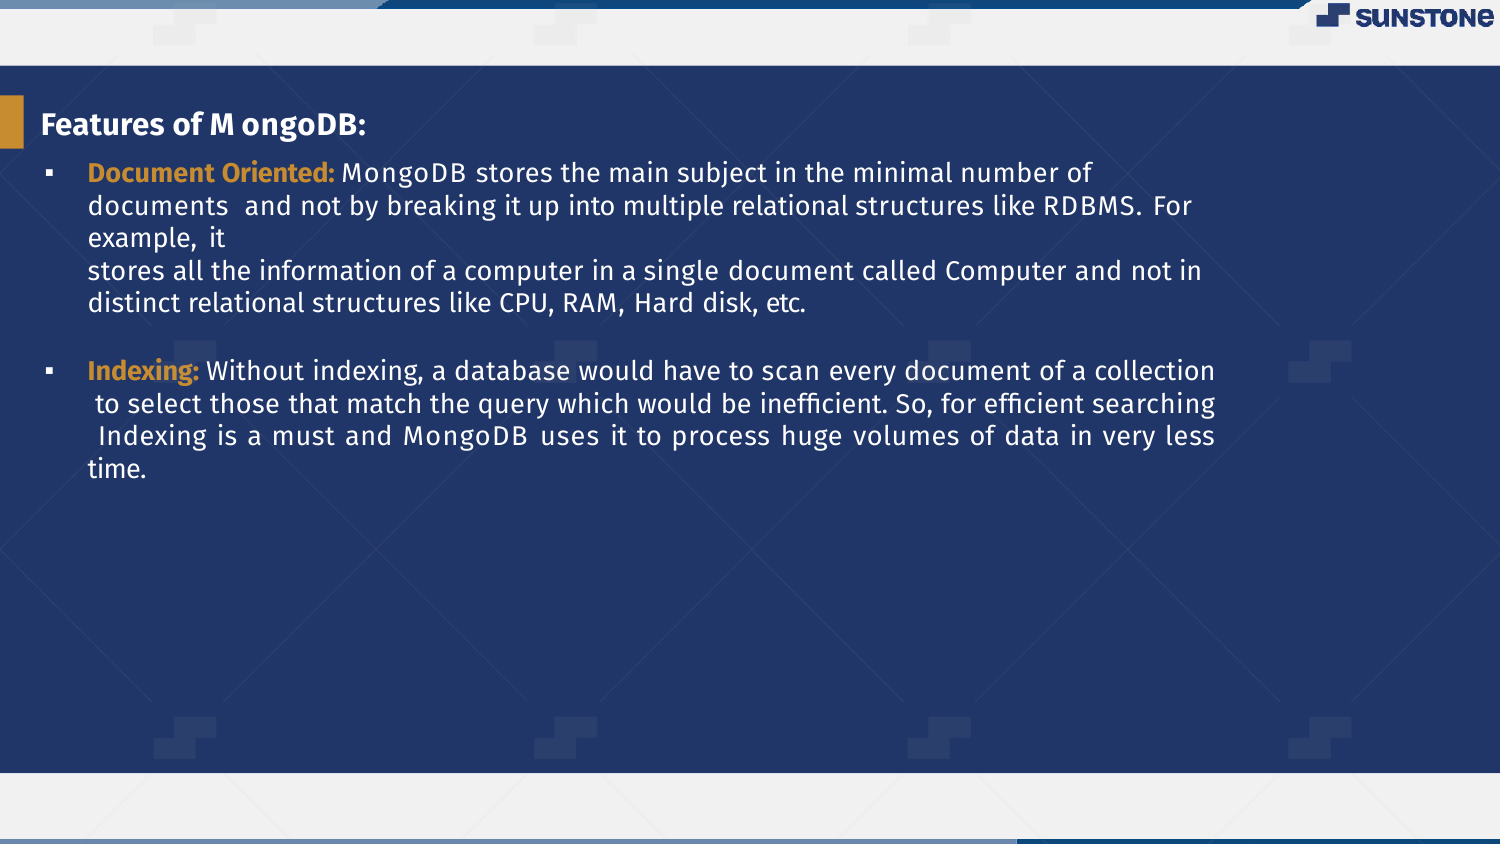

# Features of M ongoDB:
Document Oriented: MongoDB stores the main subject in the minimal number of documents  and not by breaking it up into multiple relational structures like RDBMS. For example, it
stores all the information of a computer in a single document called Computer and not in  distinct relational structures like CPU, RAM, Hard disk, etc.

Indexing: Without indexing, a database would have to scan every document of a collection  to select those that match the query which would be inefﬁcient. So, for efﬁcient searching  Indexing is a must and MongoDB uses it to process huge volumes of data in very less time.